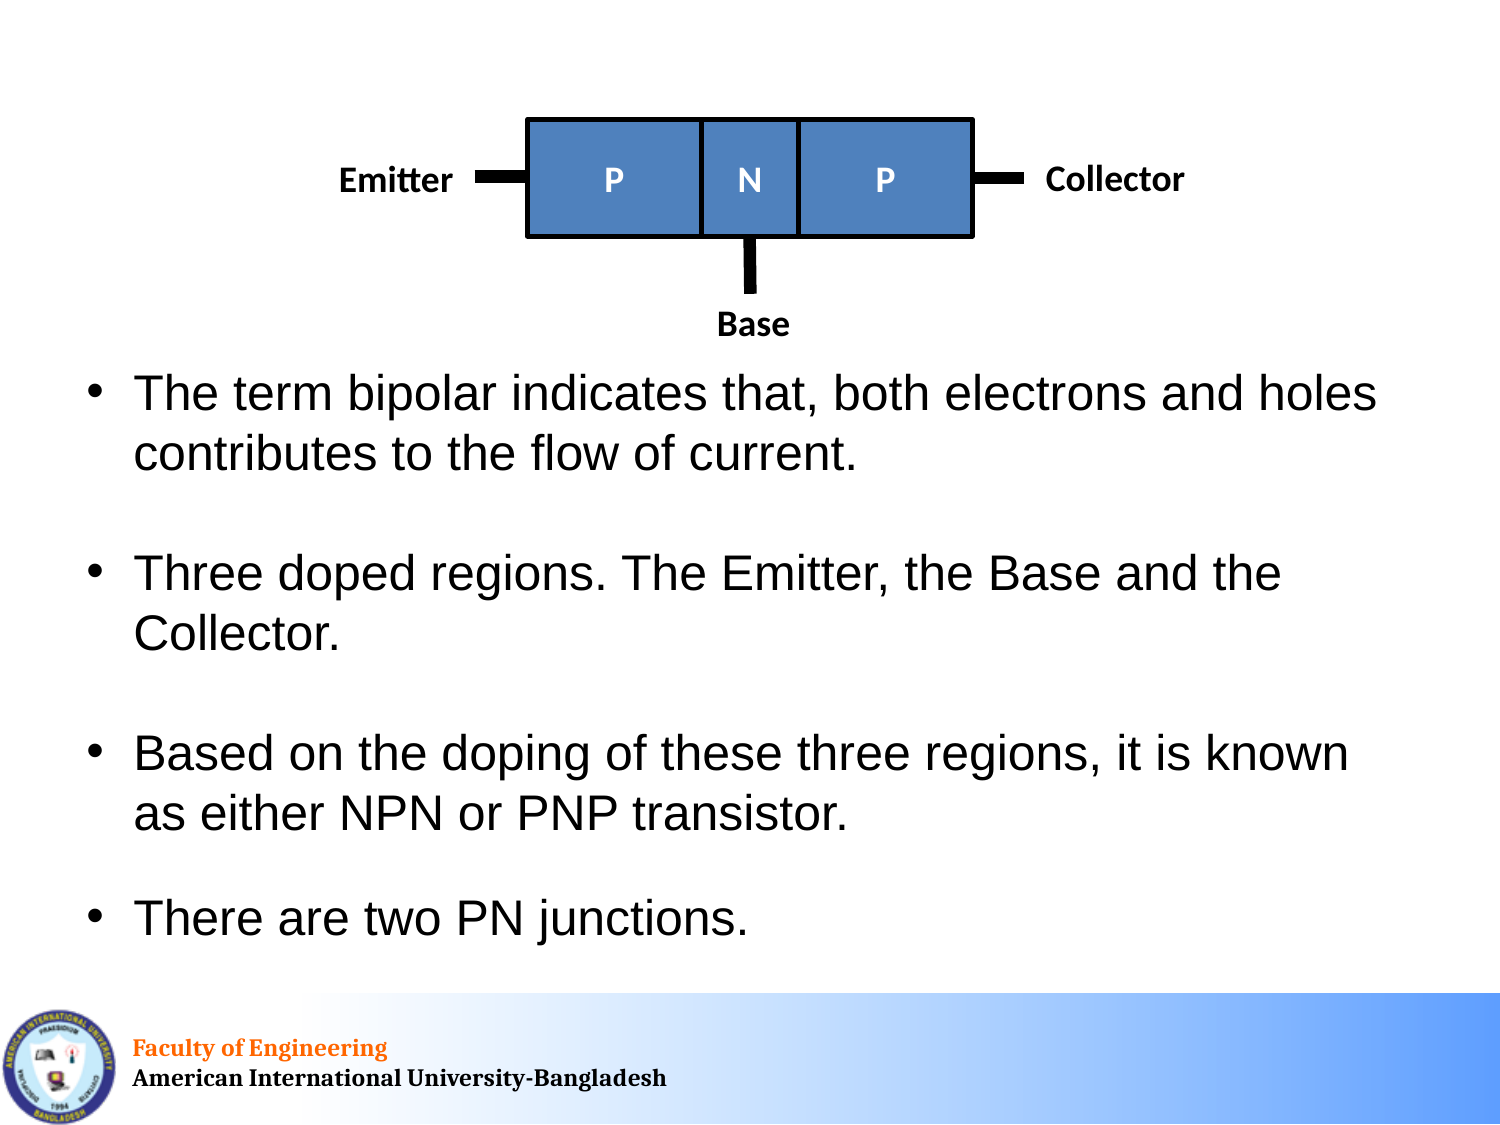

P
N
P
Collector
Emitter
Base
The term bipolar indicates that, both electrons and holes contributes to the flow of current.

Three doped regions. The Emitter, the Base and the Collector.

Based on the doping of these three regions, it is known as either NPN or PNP transistor.

There are two PN junctions.